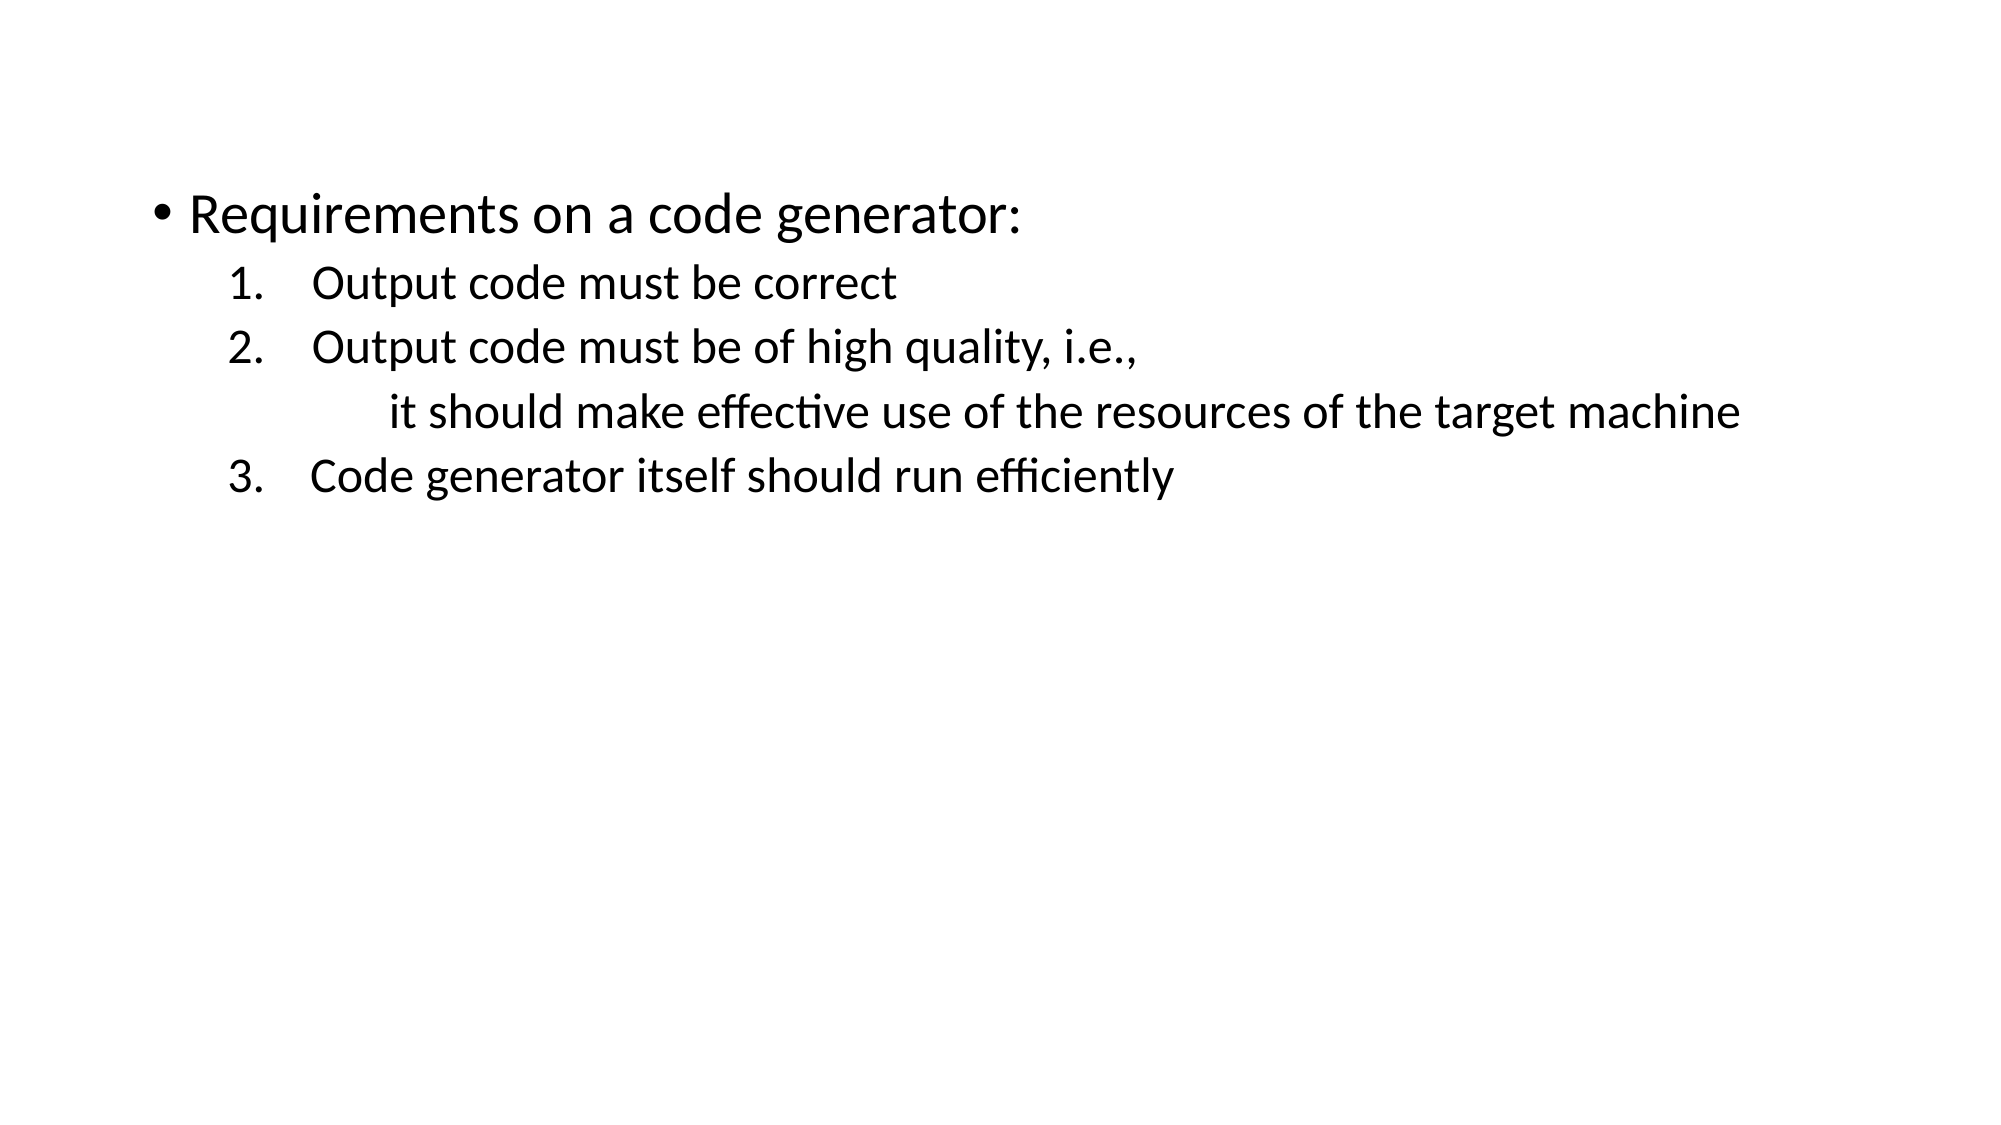

Requirements on a code generator:
Output code must be correct
Output code must be of high quality, i.e.,
	 it should make effective use of the resources of the target machine
3.    Code generator itself should run efficiently